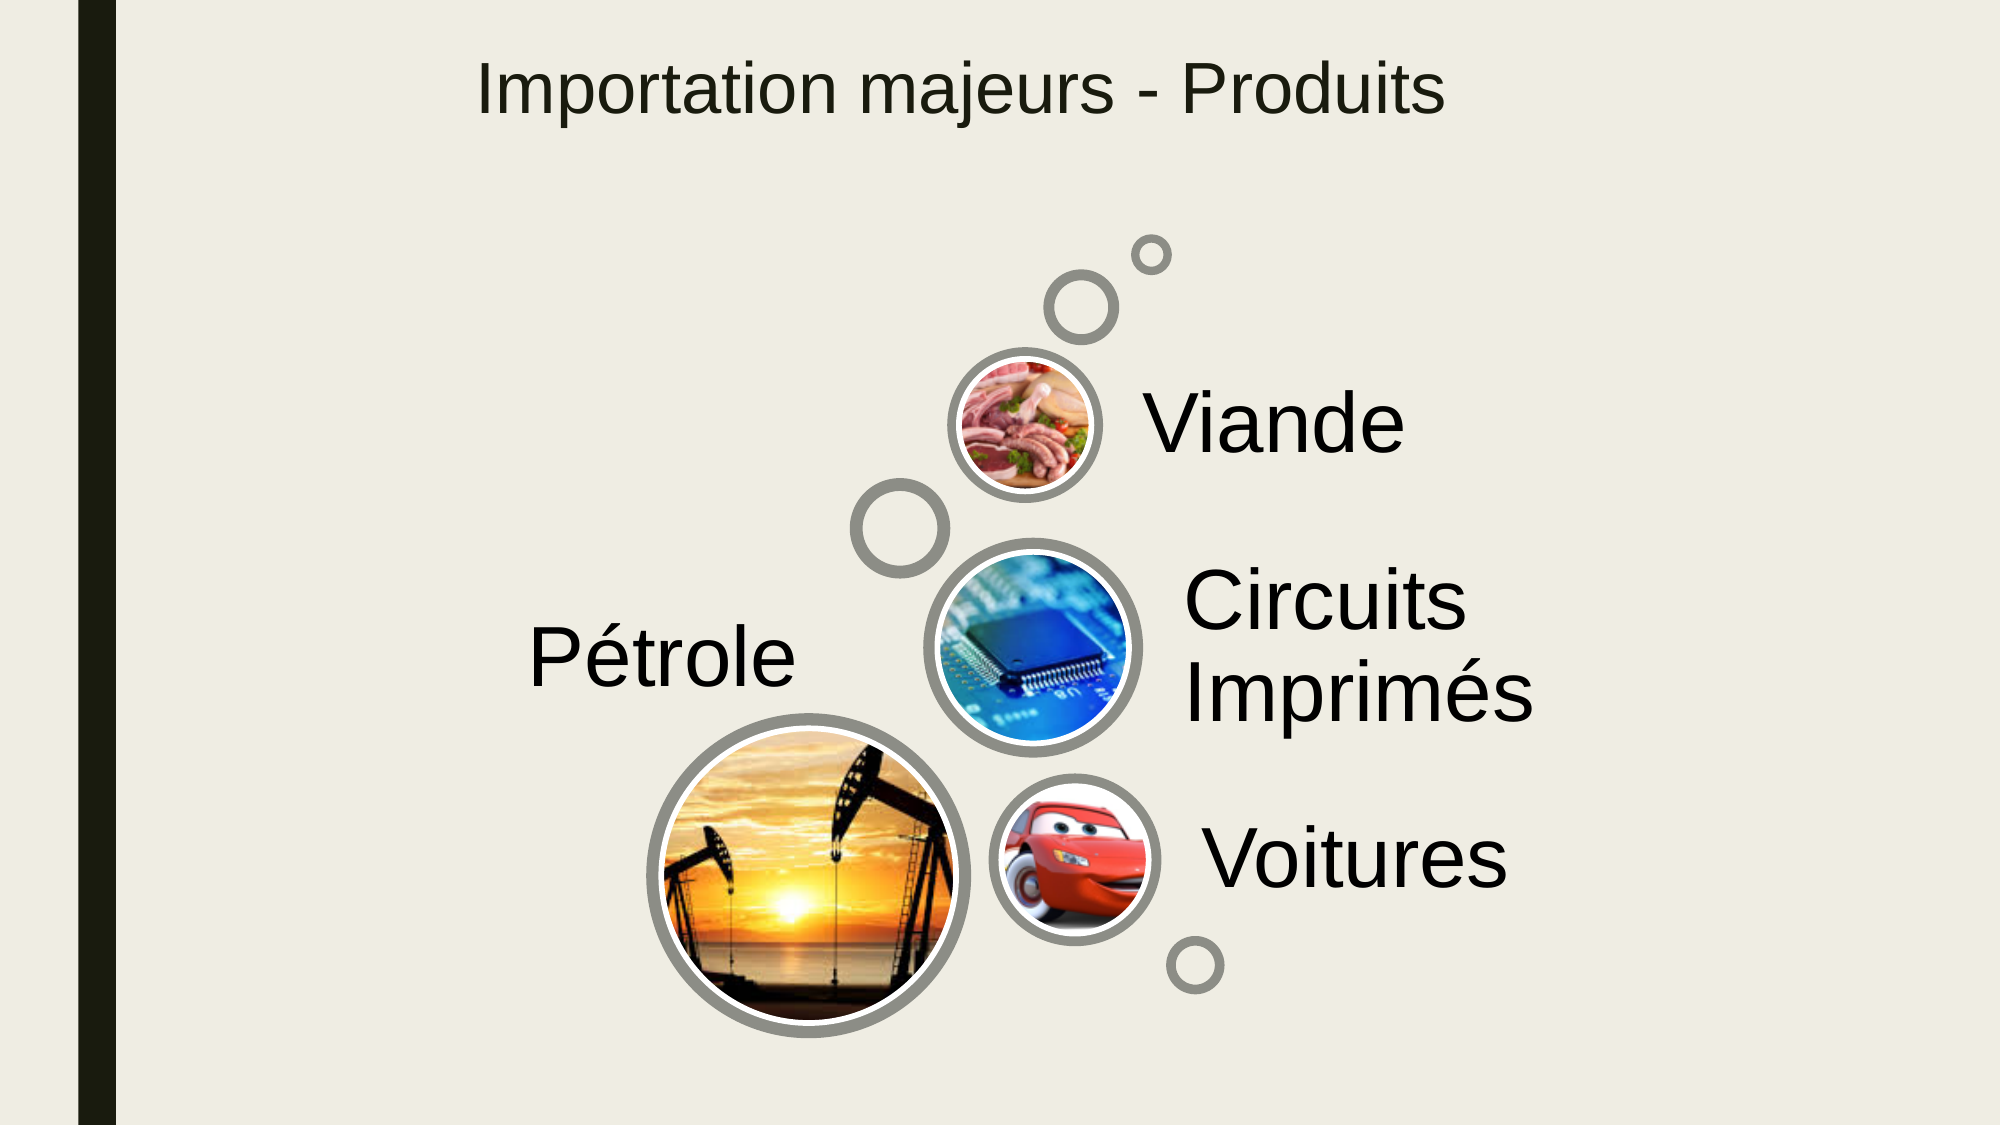

# Importation majeurs - Produits
Pétrole
Voitures
Circuits Imprimés
Viande